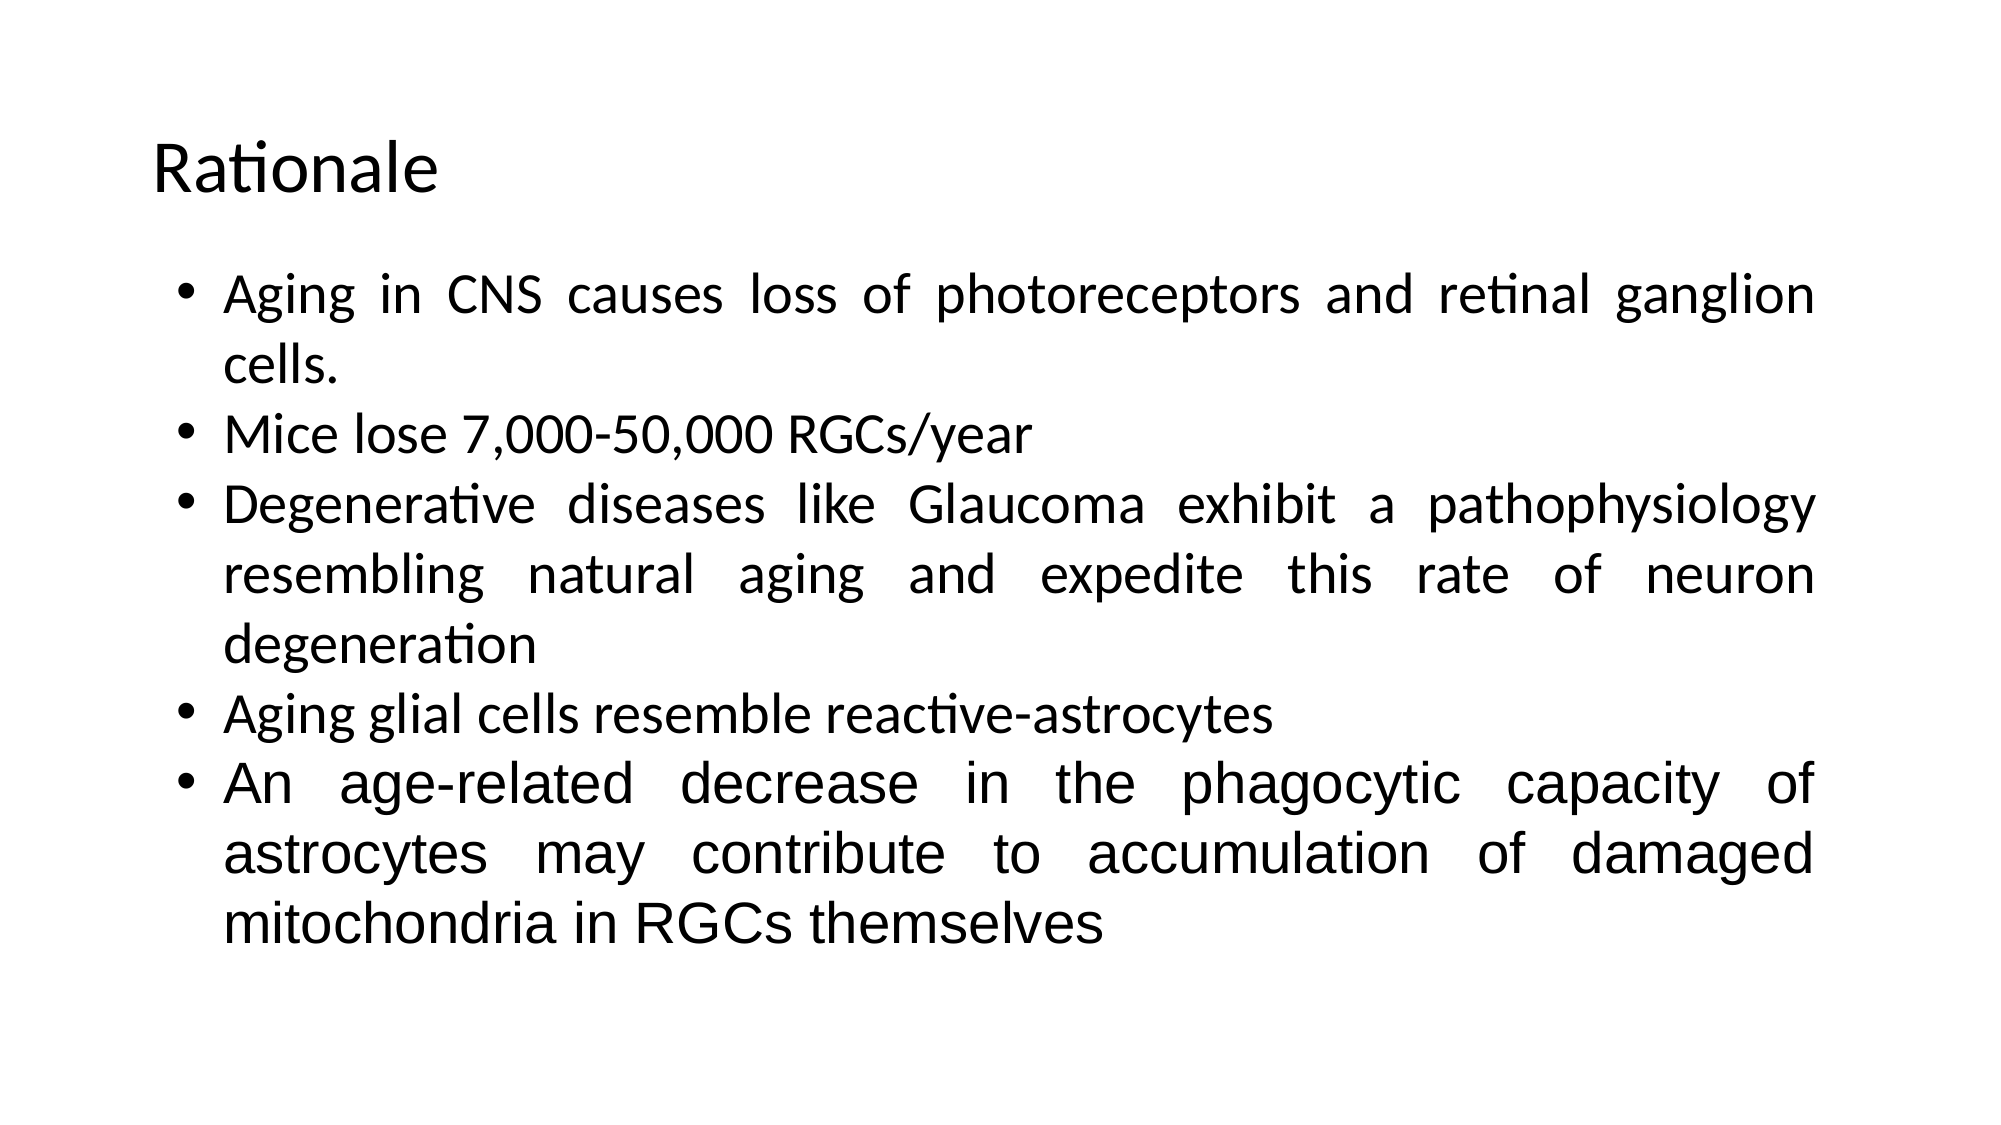

# Rationale
Aging in CNS causes loss of photoreceptors and retinal ganglion cells.
Mice lose 7,000-50,000 RGCs/year
Degenerative diseases like Glaucoma exhibit a pathophysiology resembling natural aging and expedite this rate of neuron degeneration
Aging glial cells resemble reactive-astrocytes
An age-related decrease in the phagocytic capacity of astrocytes may contribute to accumulation of damaged mitochondria in RGCs themselves